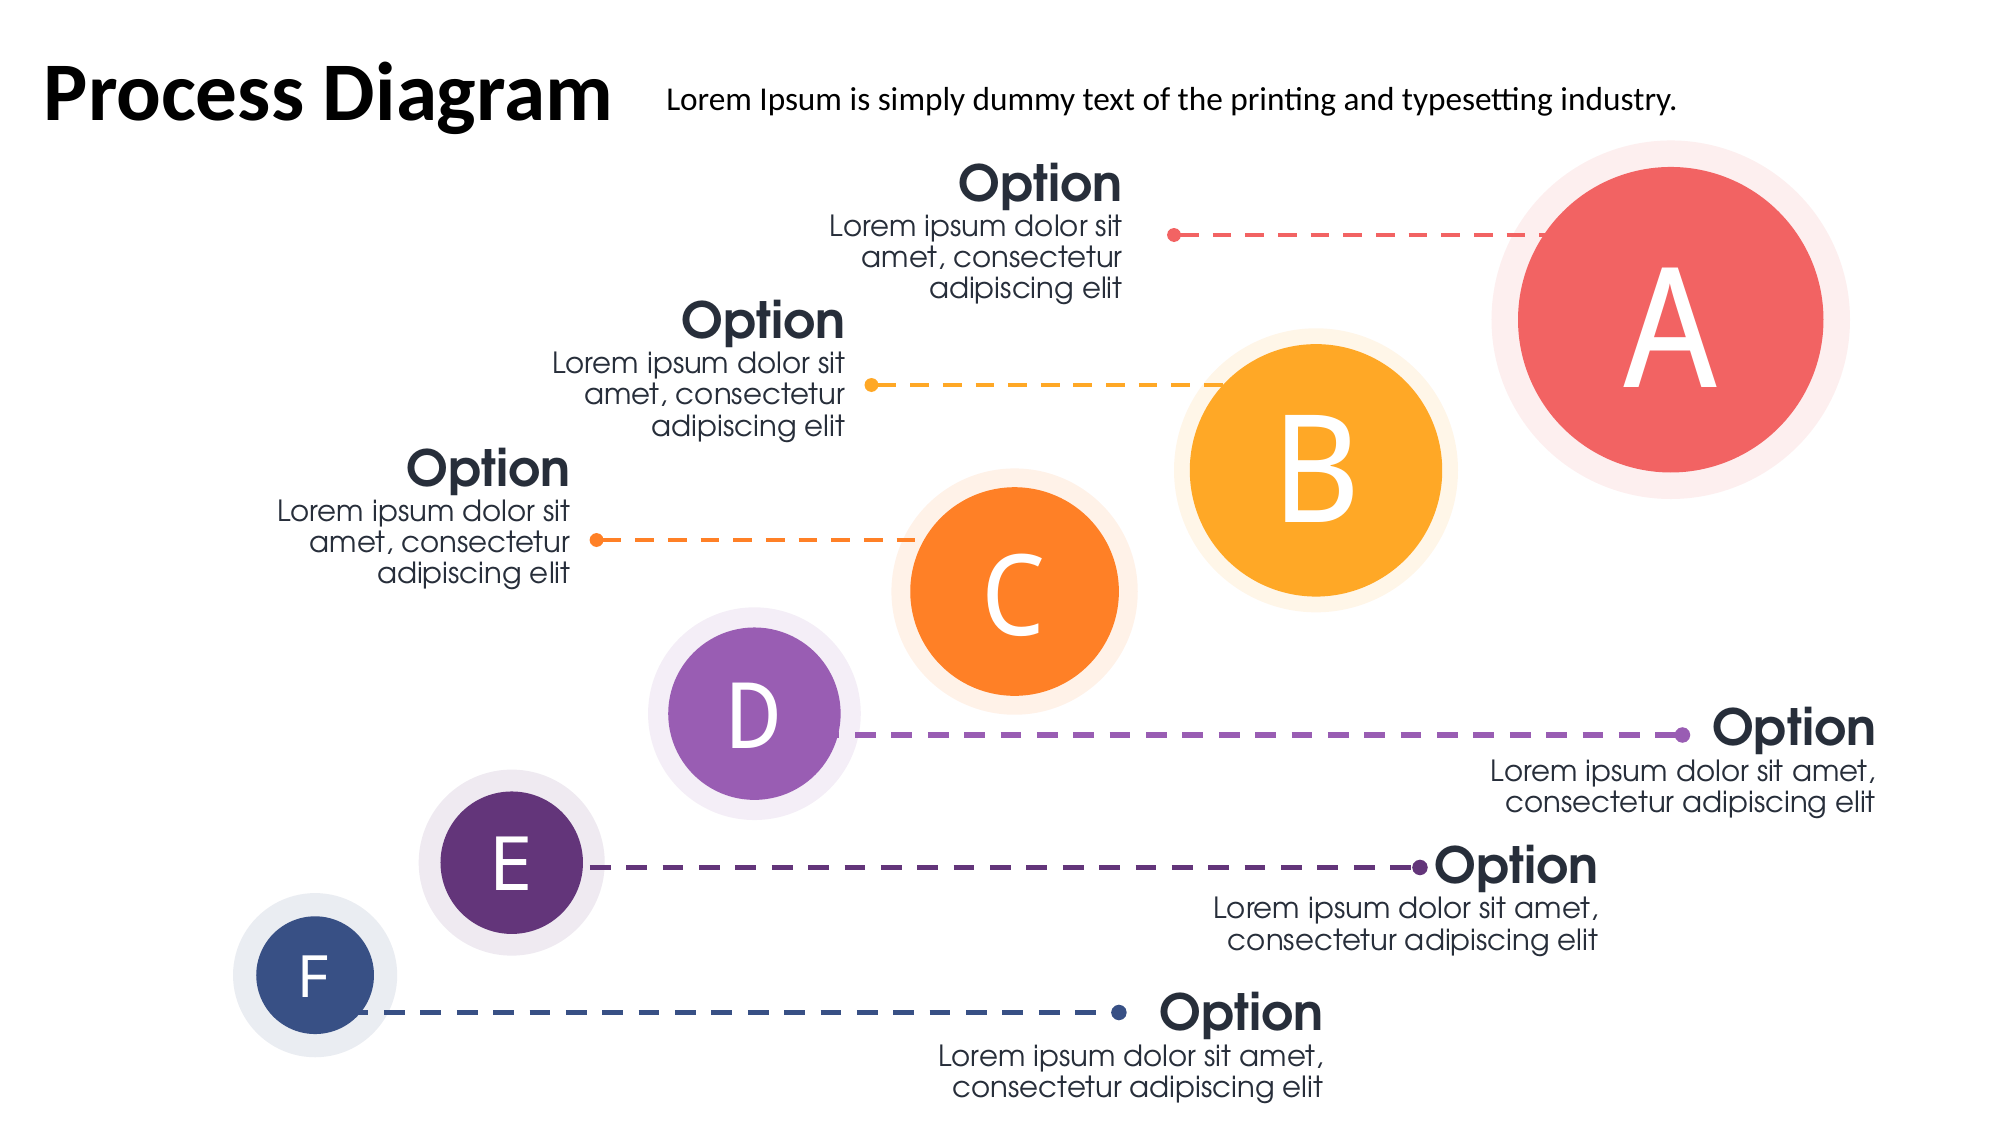

Process Diagram
Lorem Ipsum is simply dummy text of the printing and typesetting industry.

Option
Lorem ipsum dolor sit amet, consectetur adipiscing elit
A
Option
Lorem ipsum dolor sit amet, consectetur adipiscing elit

B
Option
Lorem ipsum dolor sit amet, consectetur adipiscing elit

C

D
Option
Lorem ipsum dolor sit amet, consectetur adipiscing elit

E
Option
Lorem ipsum dolor sit amet, consectetur adipiscing elit

F
Option
Lorem ipsum dolor sit amet, consectetur adipiscing elit